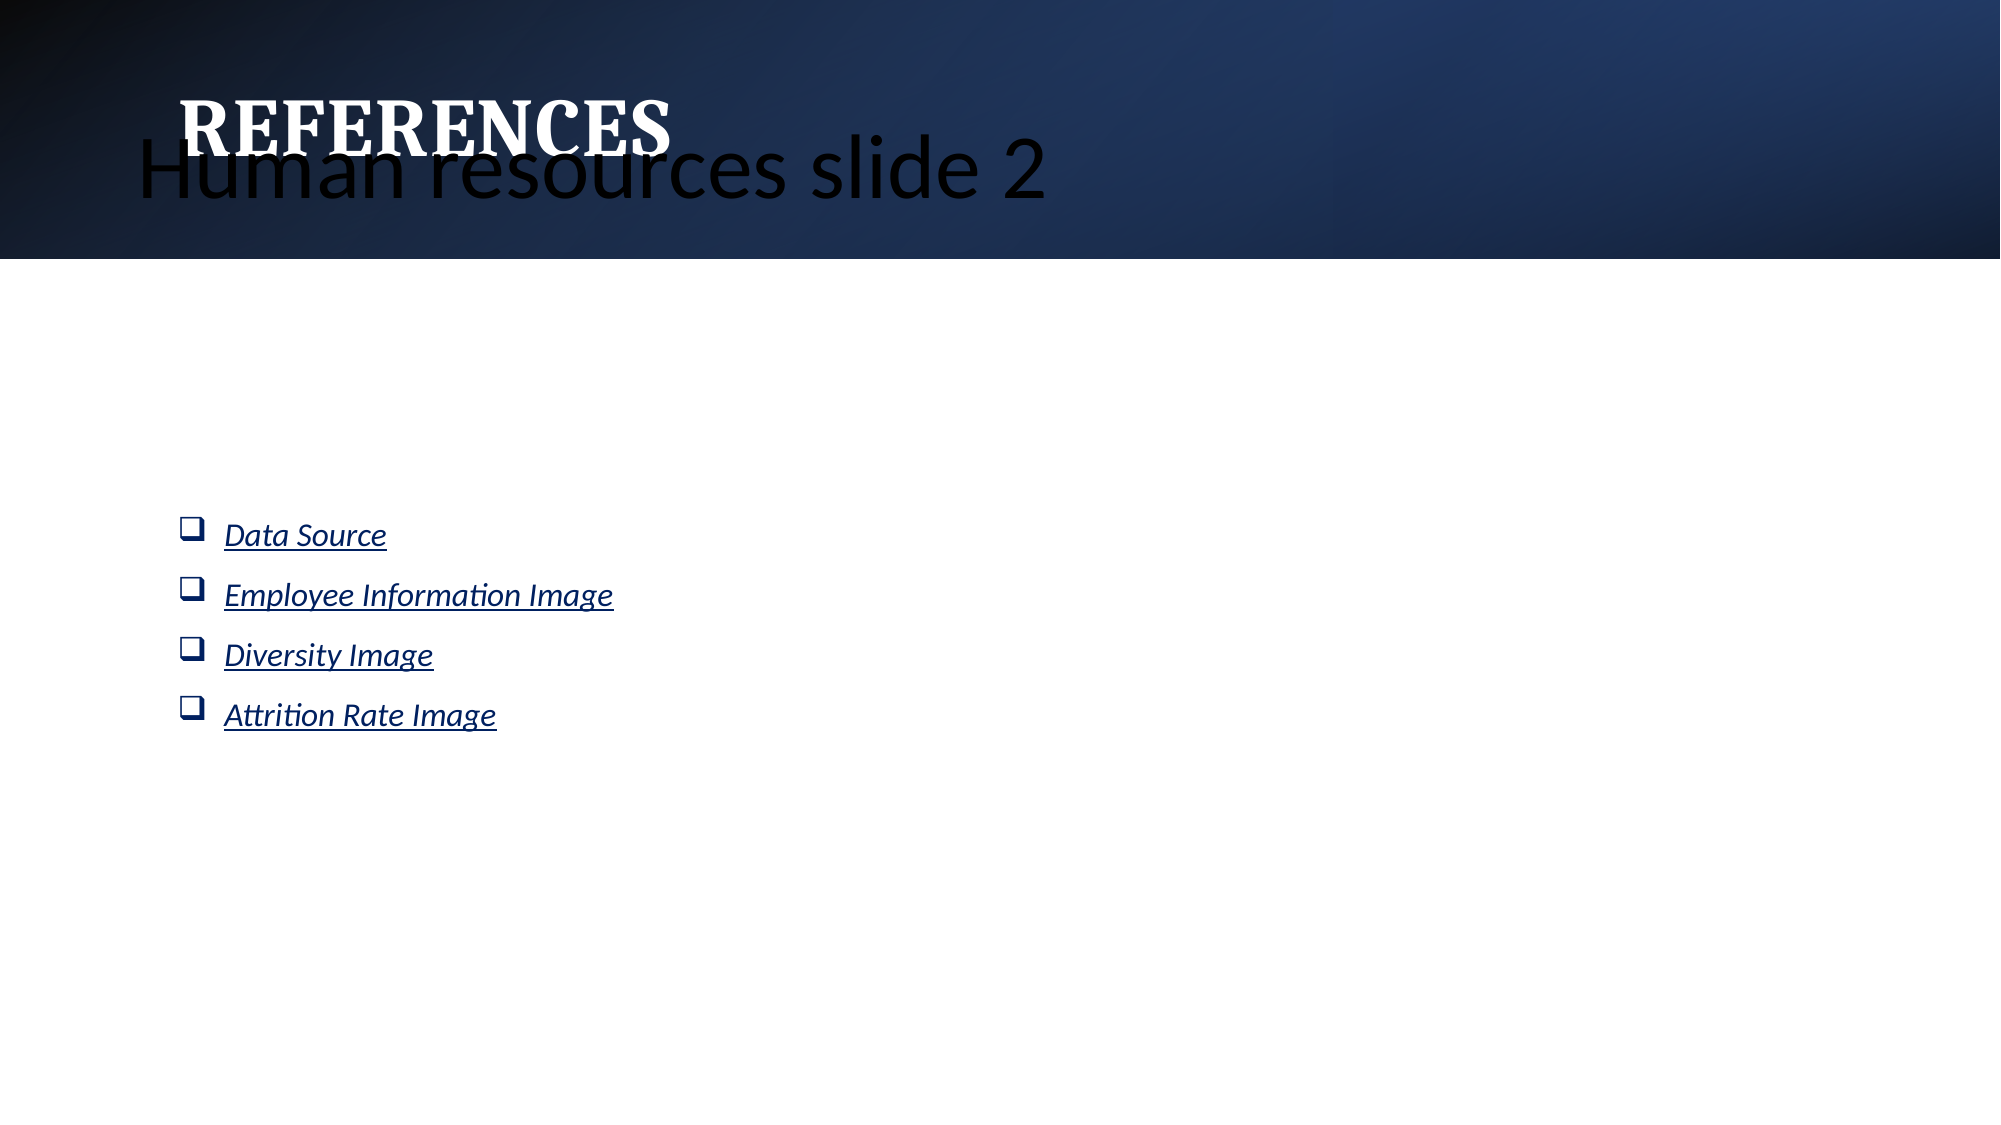

REFERENCES
# Human resources slide 2
Data Source
Employee Information Image
Diversity Image
Attrition Rate Image